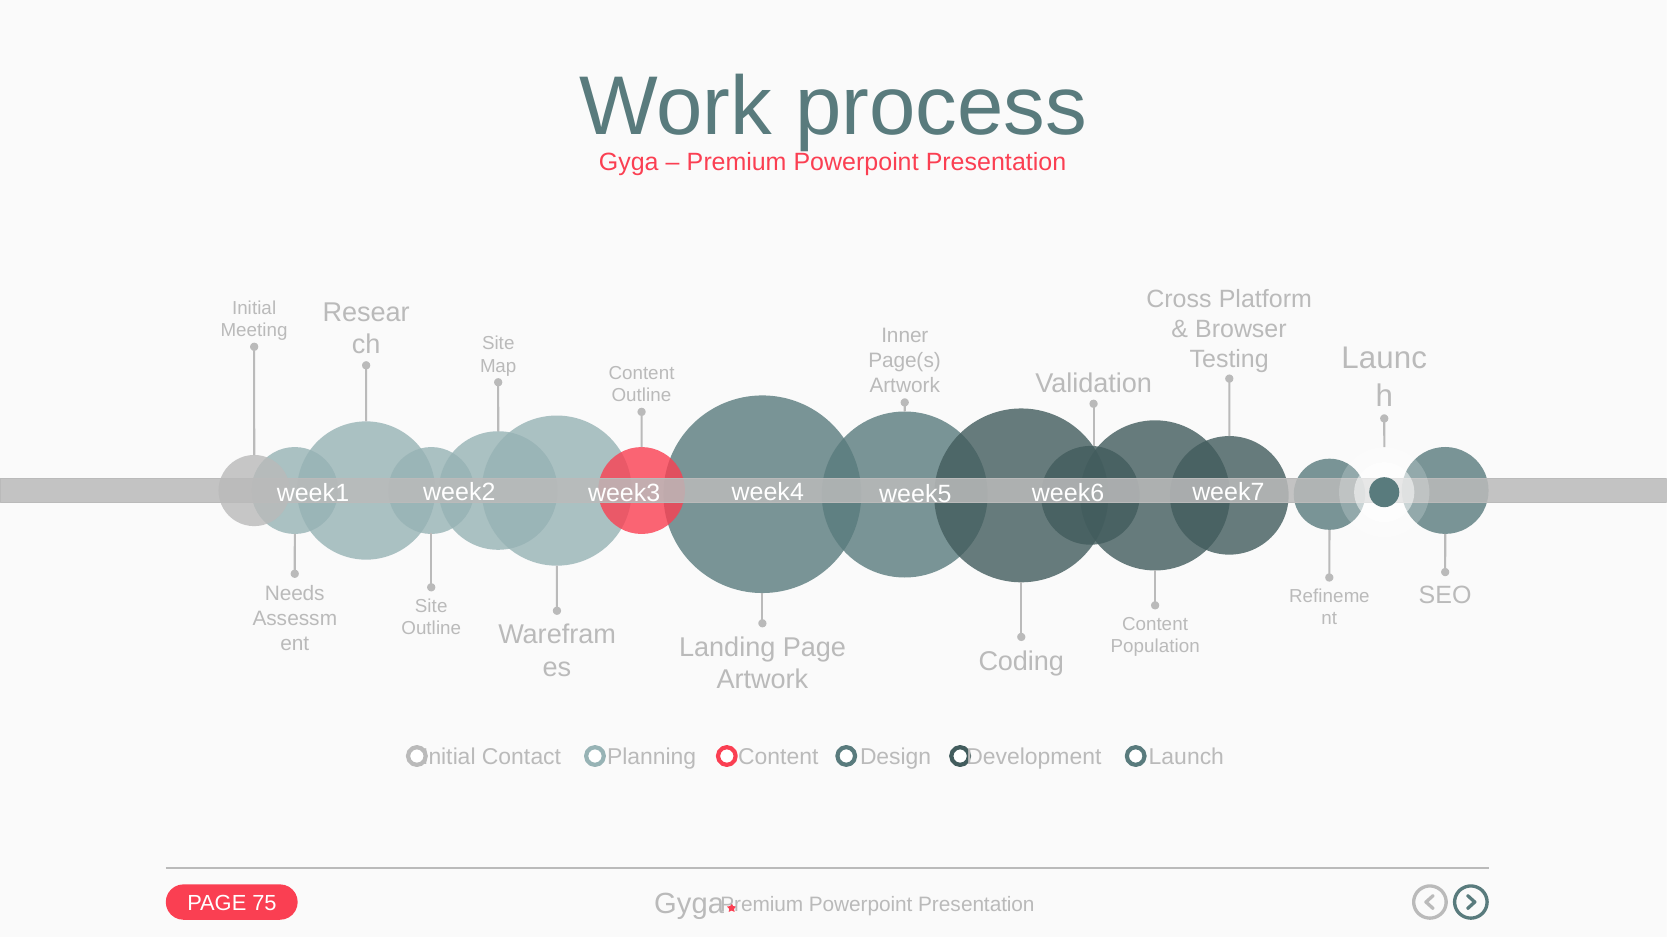

Work process
Gyga – Premium Powerpoint Presentation
Cross Platform & Browser Testing
Research
Initial Meeting
Inner Page(s) Artwork
Site Map
Launch
Content Outline
Validation

week2
week4
week7
week1
week3
week6
week5

SEO
Needs
Assessment
Refinement
Site Outline
Content Population
Wareframes
Landing Page Artwork
Coding
Launch
Content
Planning
Initial Contact
Design
Development